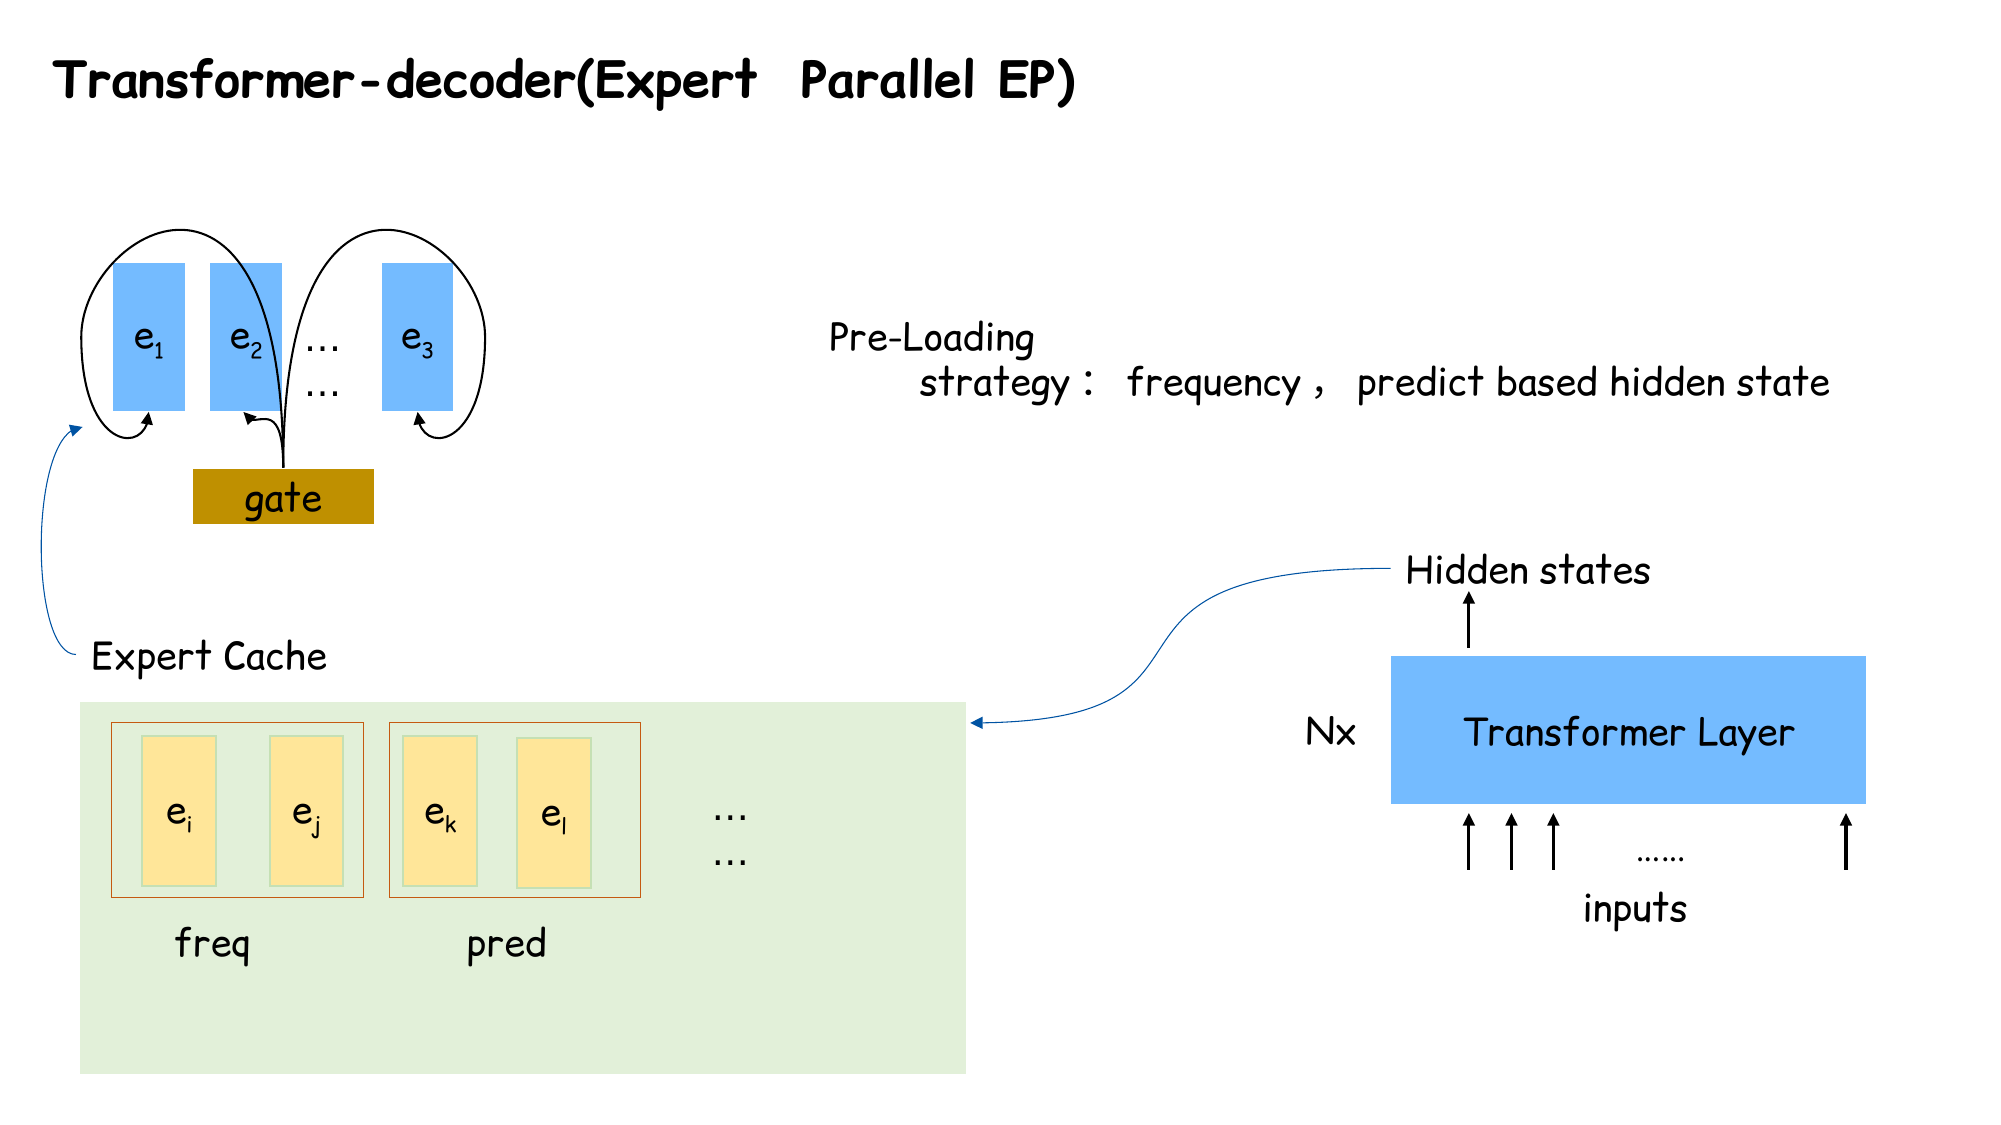

Transformer-decoder(Expert  Parallel EP)
e1
e2
e3
Pre-Loading
        strategy：frequency，predict based hidden state
……
gate
Hidden states
Expert Cache
Transformer Layer
Nx

ei
ej
ek
el
……
……
inputs
freq
pred